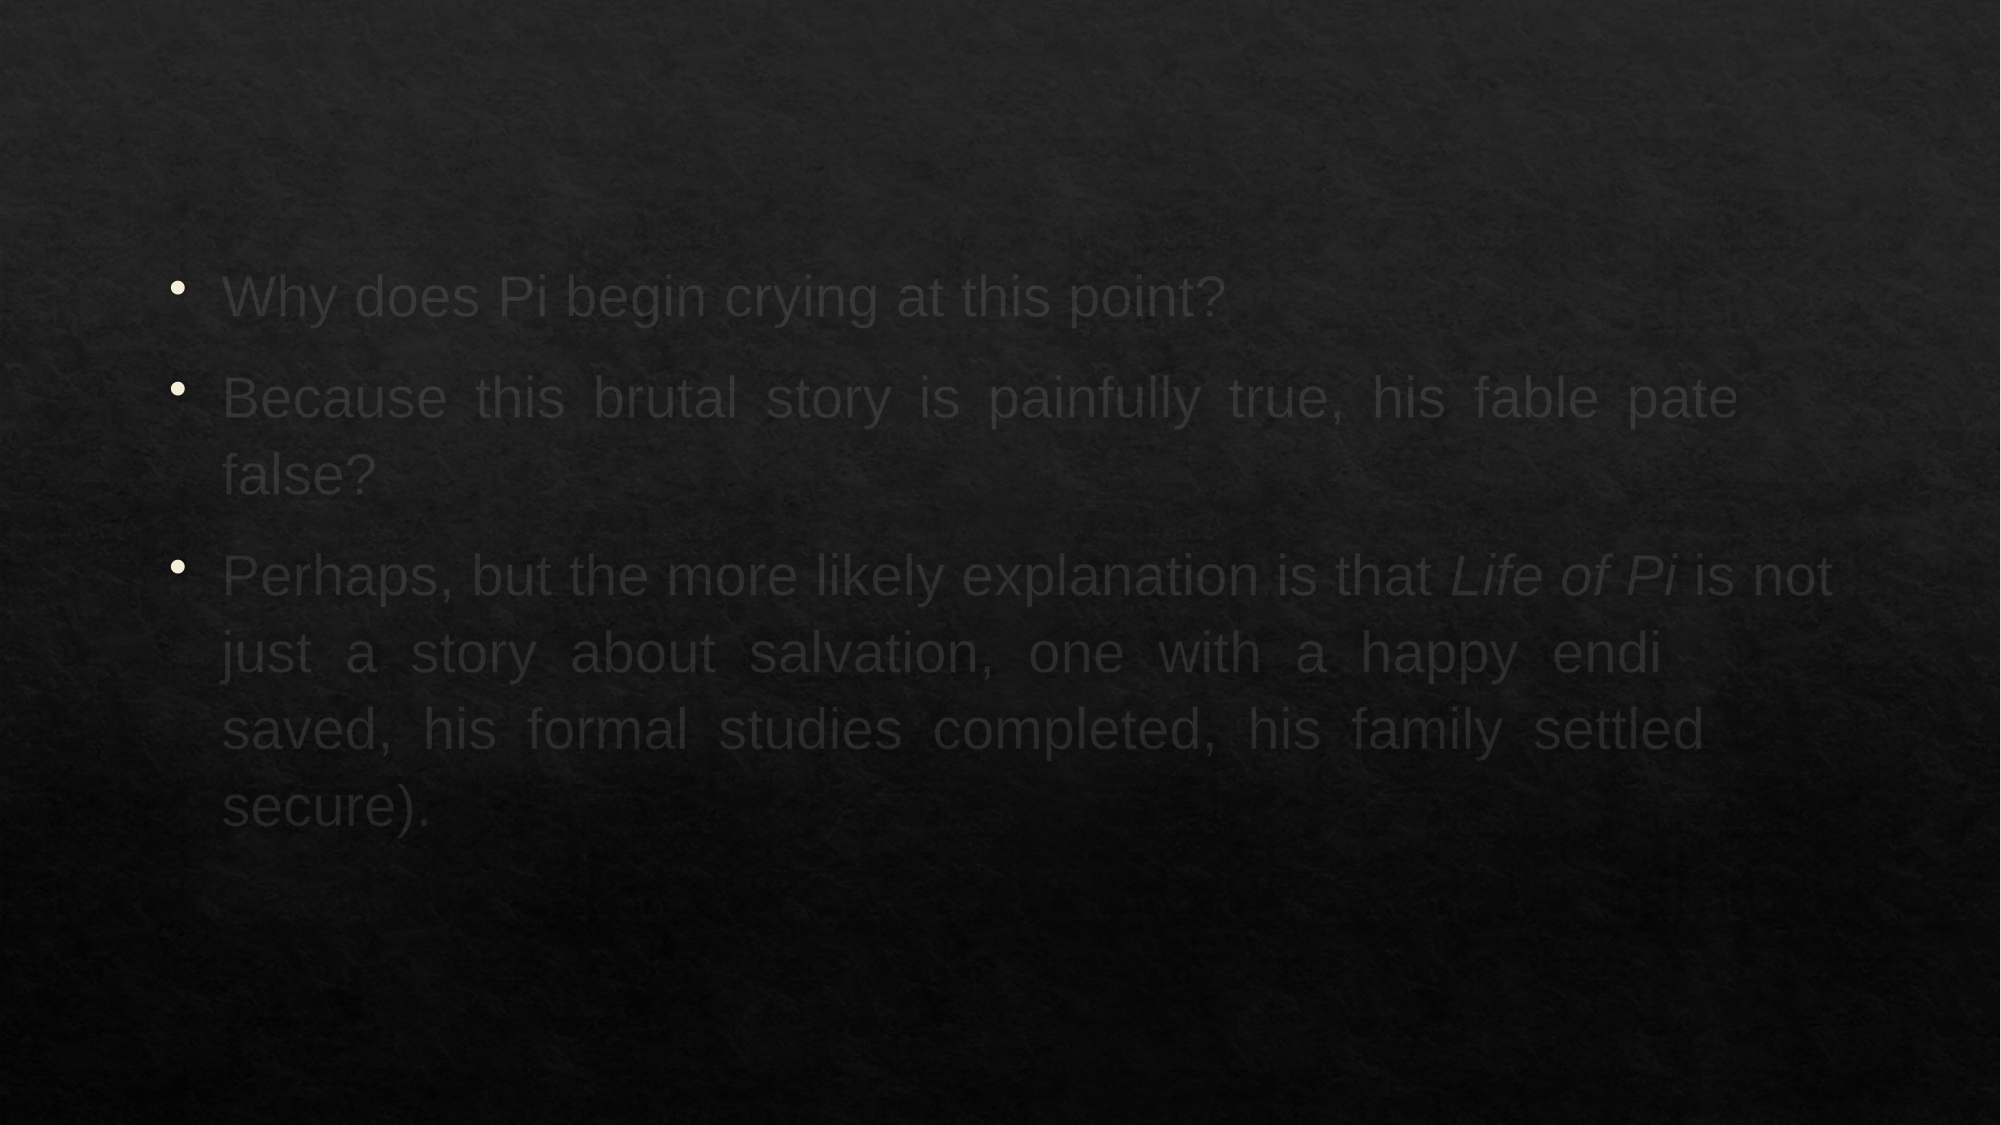

Why does Pi begin crying at this point?
Because this brutal story is painfully true, his fable patently false?
Perhaps, but the more likely explanation is that Life of Pi is not just a story about salvation, one with a happy ending (Pi saved, his formal studies completed, his family settled and secure).